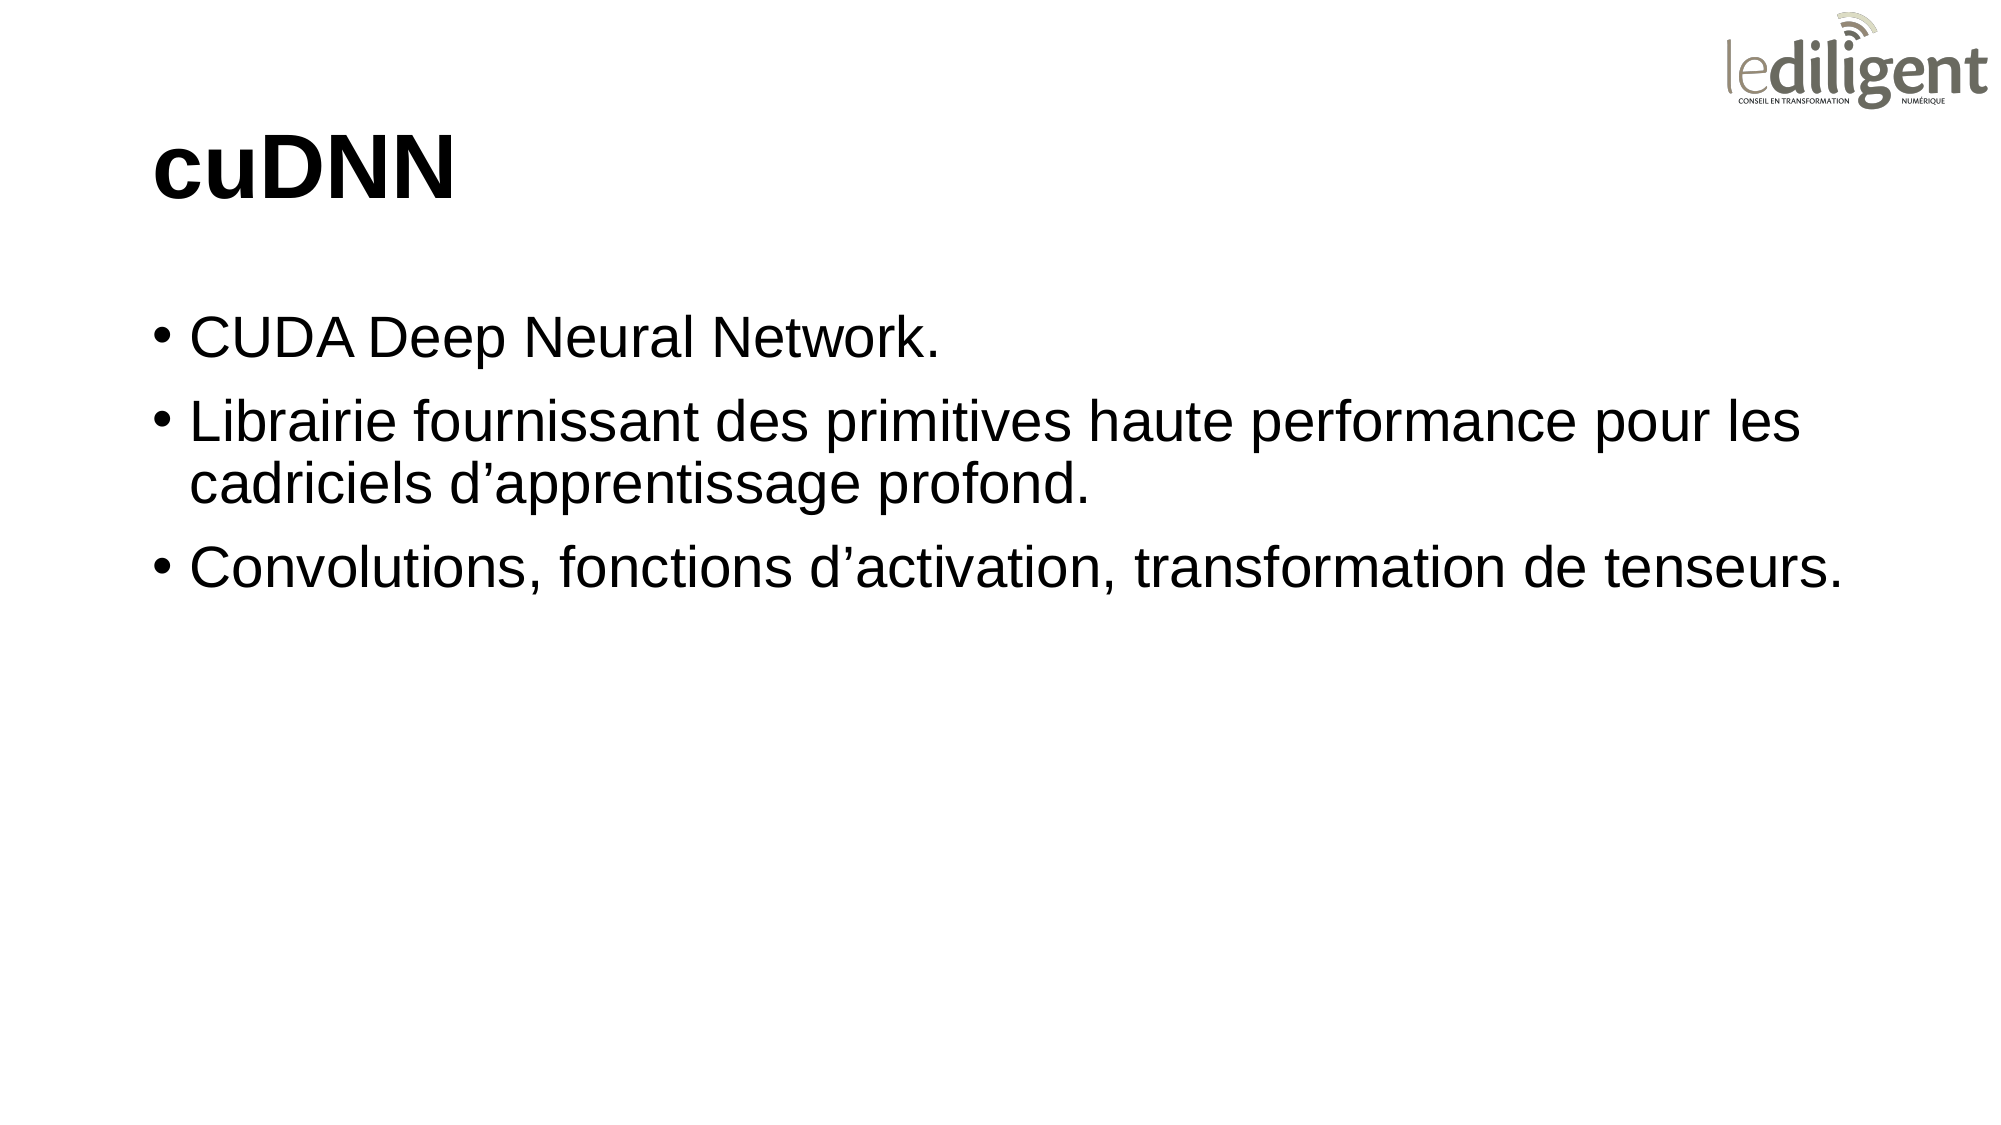

# cuDNN
CUDA Deep Neural Network.
Librairie fournissant des primitives haute performance pour les cadriciels d’apprentissage profond.
Convolutions, fonctions d’activation, transformation de tenseurs.